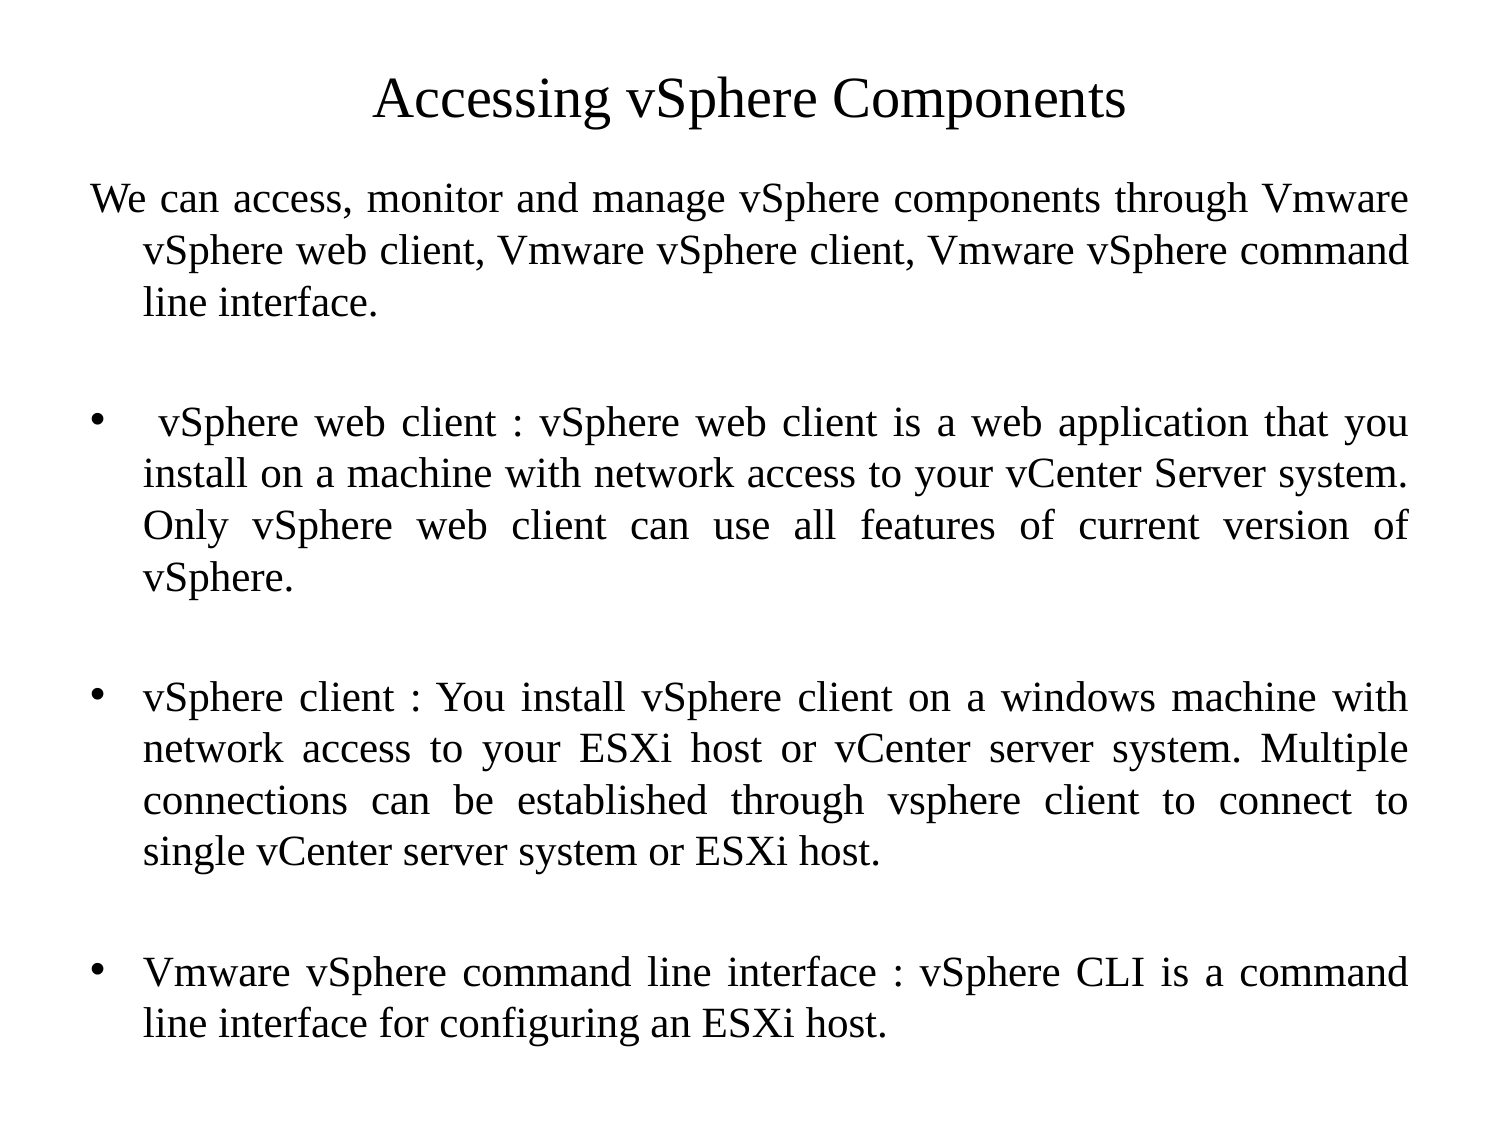

# Accessing vSphere Components
We can access, monitor and manage vSphere components through Vmware vSphere web client, Vmware vSphere client, Vmware vSphere command line interface.

 vSphere web client : vSphere web client is a web application that you install on a machine with network access to your vCenter Server system. Only vSphere web client can use all features of current version of vSphere.

vSphere client : You install vSphere client on a windows machine with network access to your ESXi host or vCenter server system. Multiple connections can be established through vsphere client to connect to single vCenter server system or ESXi host.

Vmware vSphere command line interface : vSphere CLI is a command line interface for configuring an ESXi host.